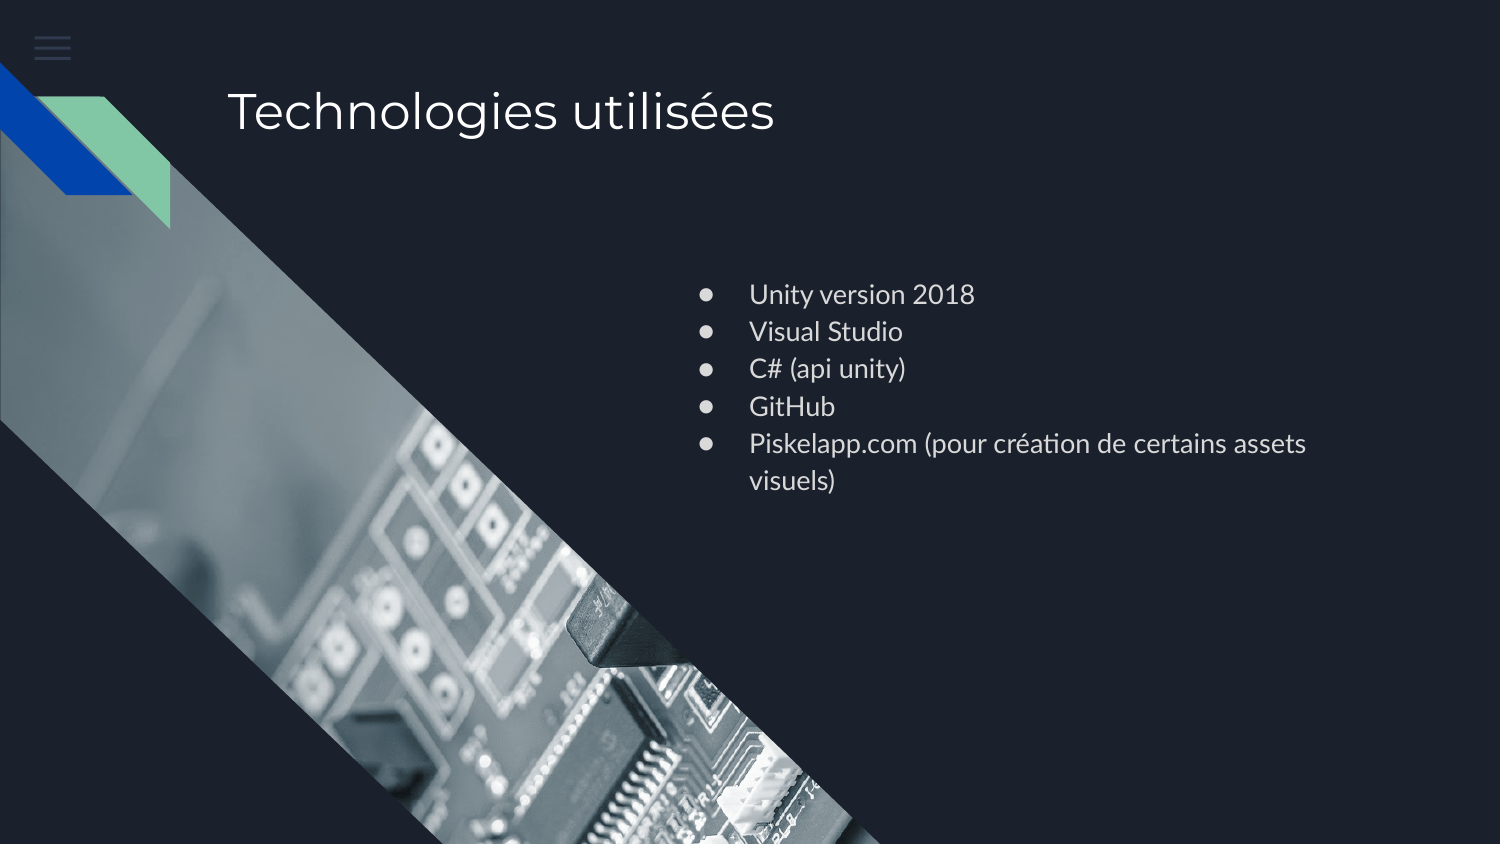

# Technologies utilisées
Unity version 2018
Visual Studio
C# (api unity)
GitHub
Piskelapp.com (pour création de certains assets visuels)